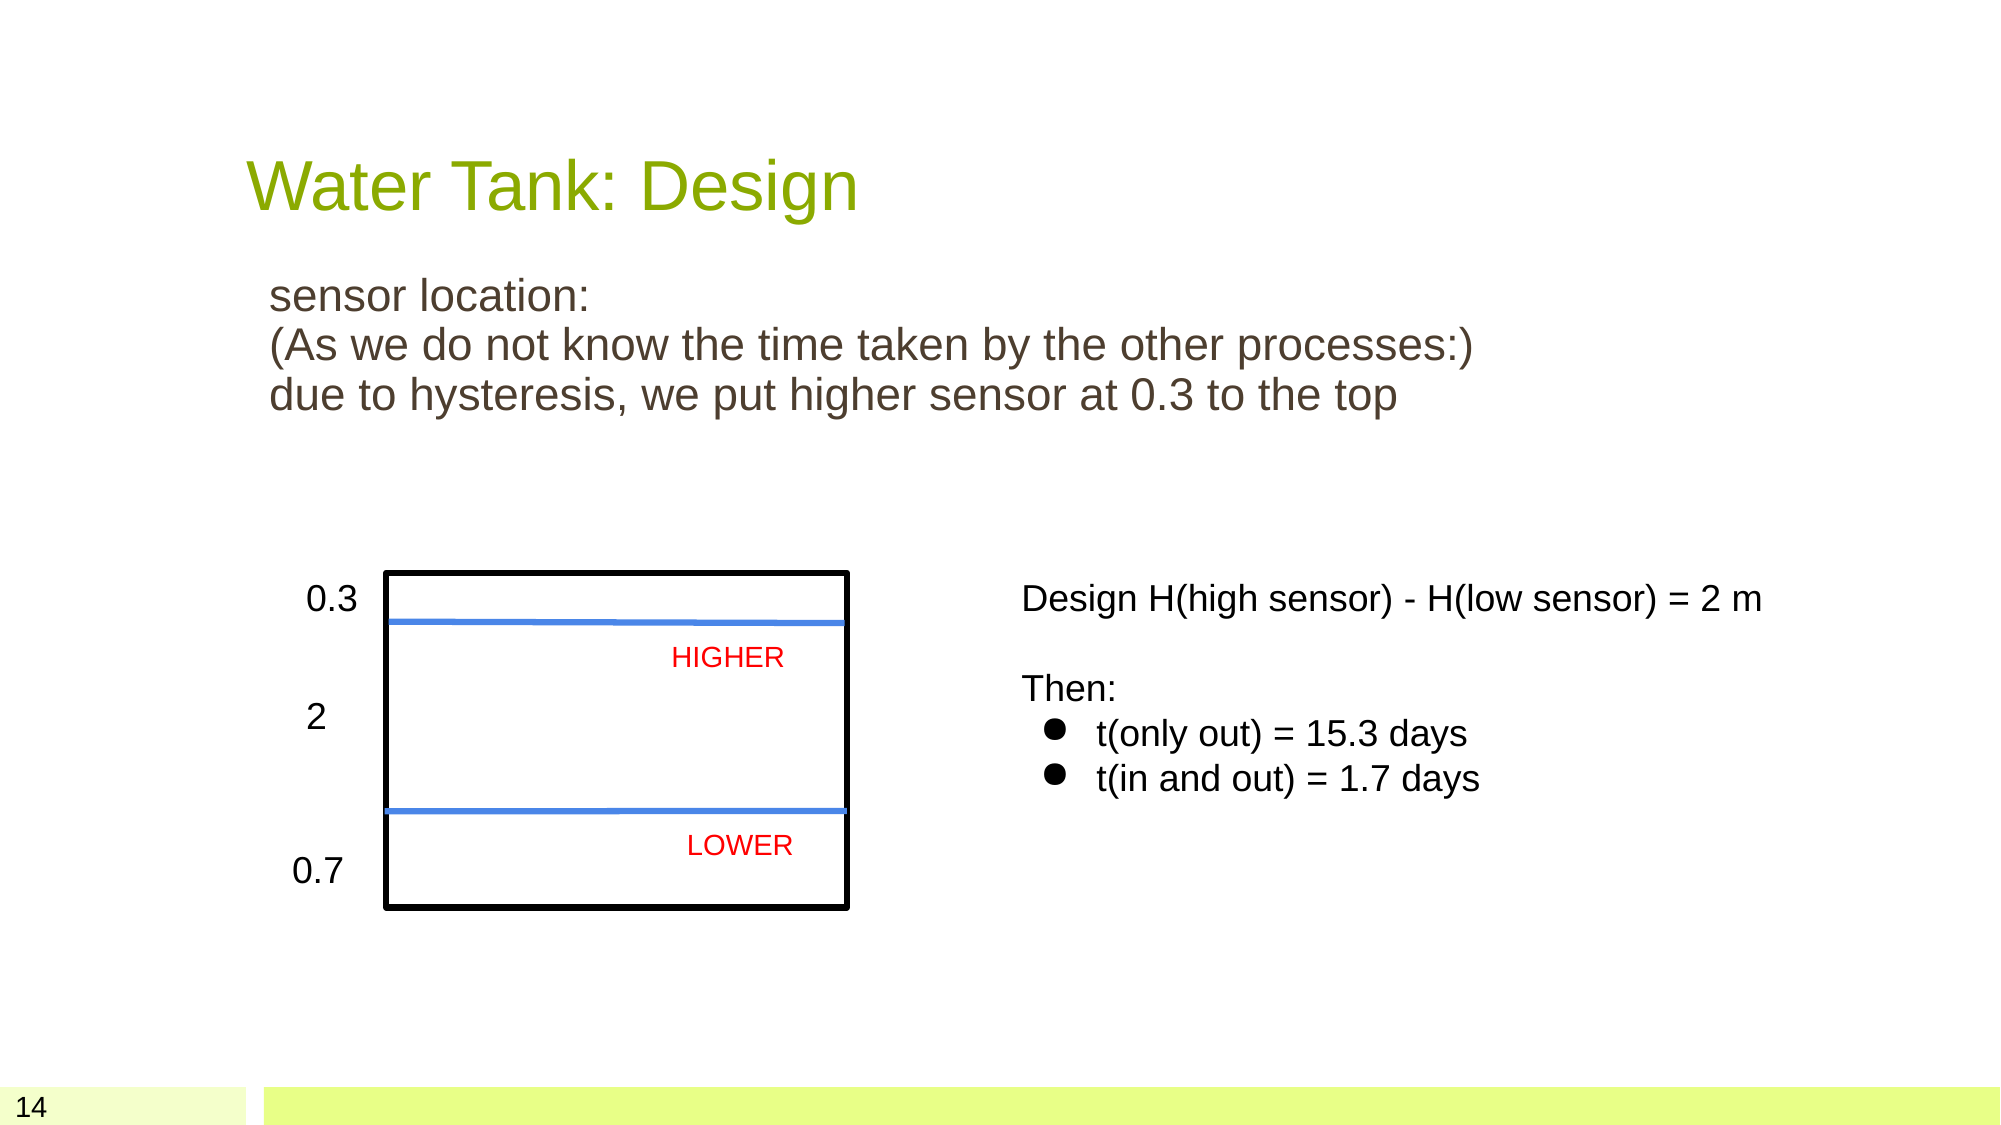

# Water Tank: Design
sensor location:
(As we do not know the time taken by the other processes:)
due to hysteresis, we put higher sensor at 0.3 to the top
0.3
Design H(high sensor) - H(low sensor) = 2 m

Then:
t(only out) = 15.3 days
t(in and out) = 1.7 days

HIGHER
2
LOWER
0.7
14